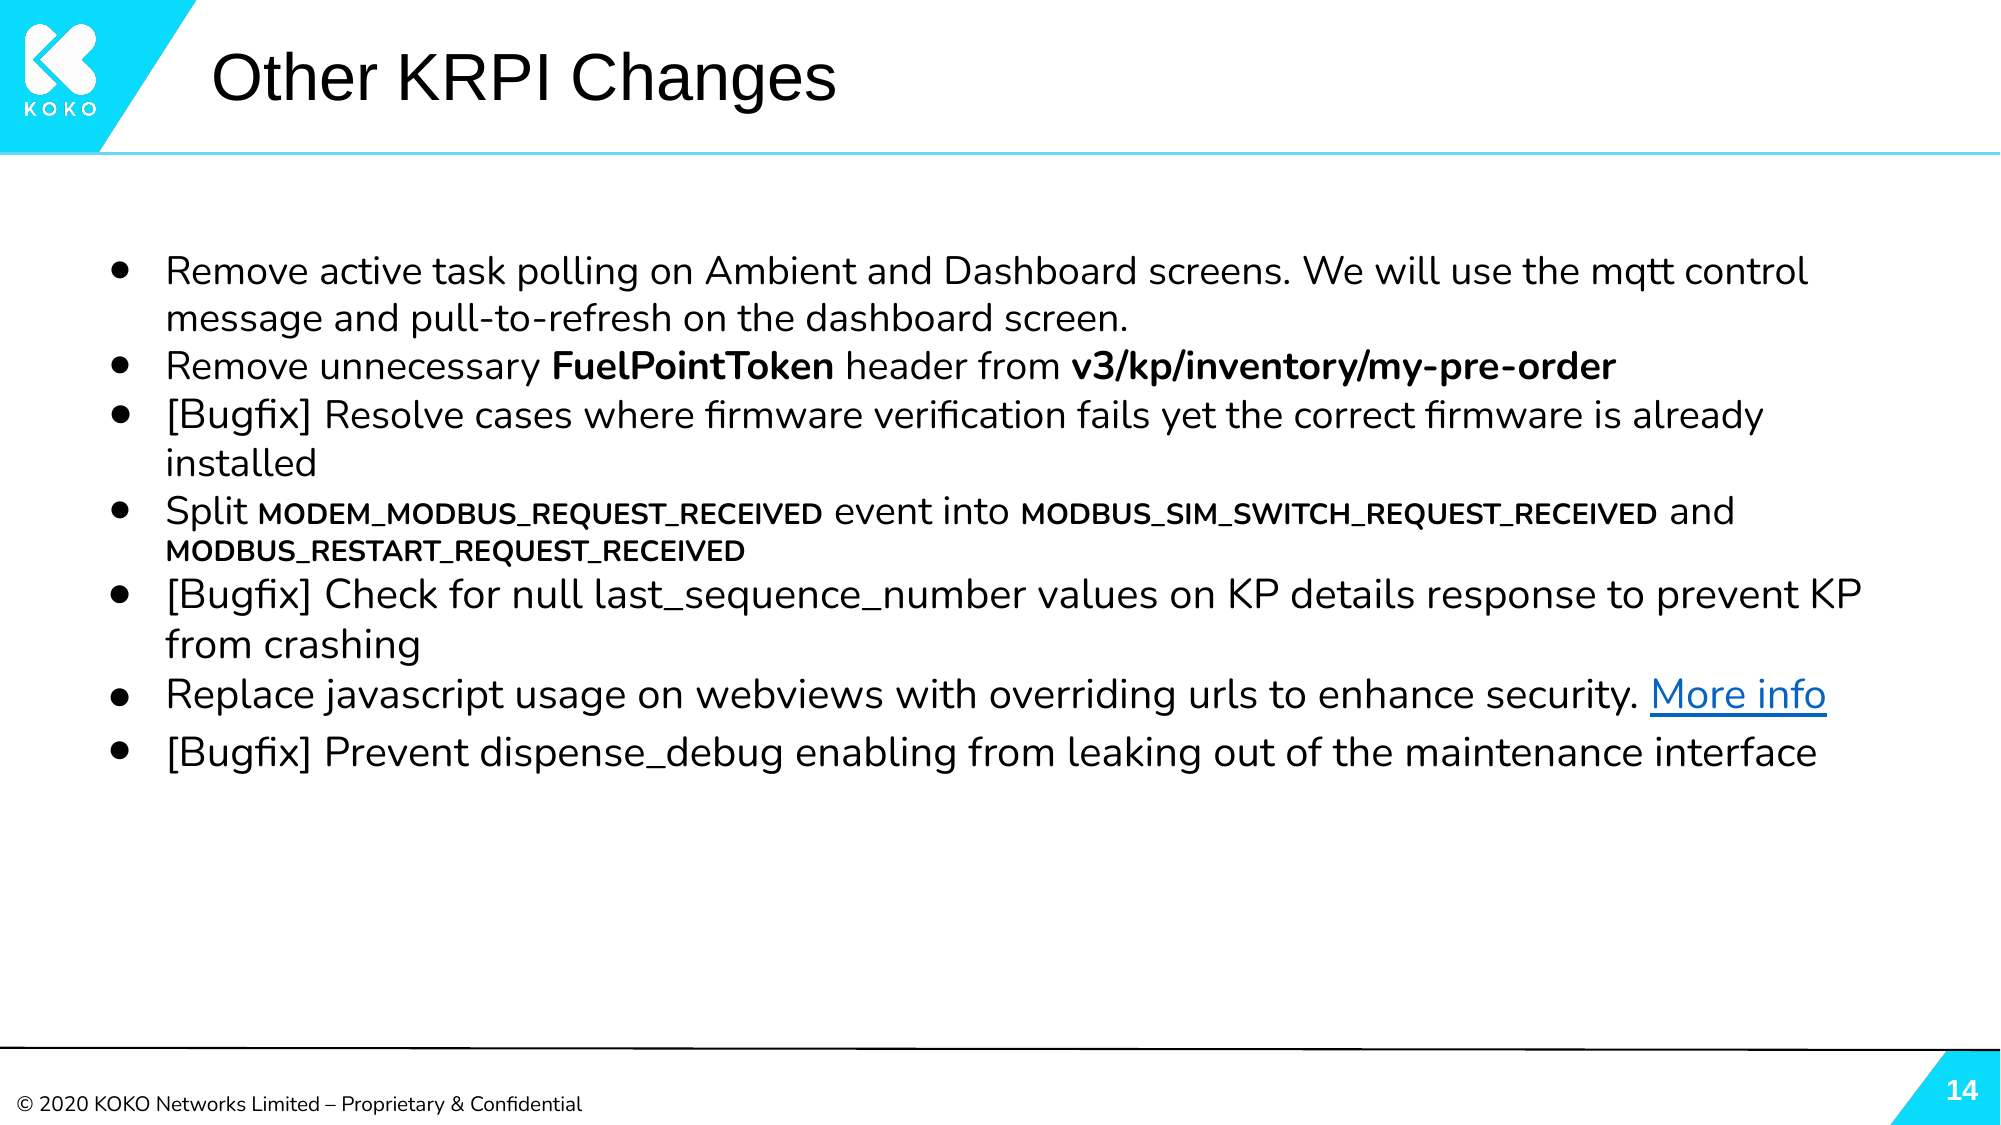

# Other KRPI Changes
Remove active task polling on Ambient and Dashboard screens. We will use the mqtt control message and pull-to-refresh on the dashboard screen.
Remove unnecessary FuelPointToken header from v3/kp/inventory/my-pre-order
[Bugfix] Resolve cases where firmware verification fails yet the correct firmware is already installed
Split MODEM_MODBUS_REQUEST_RECEIVED event into MODBUS_SIM_SWITCH_REQUEST_RECEIVED and MODBUS_RESTART_REQUEST_RECEIVED
[Bugfix] Check for null last_sequence_number values on KP details response to prevent KP from crashing
Replace javascript usage on webviews with overriding urls to enhance security. More info
[Bugfix] Prevent dispense_debug enabling from leaking out of the maintenance interface

14